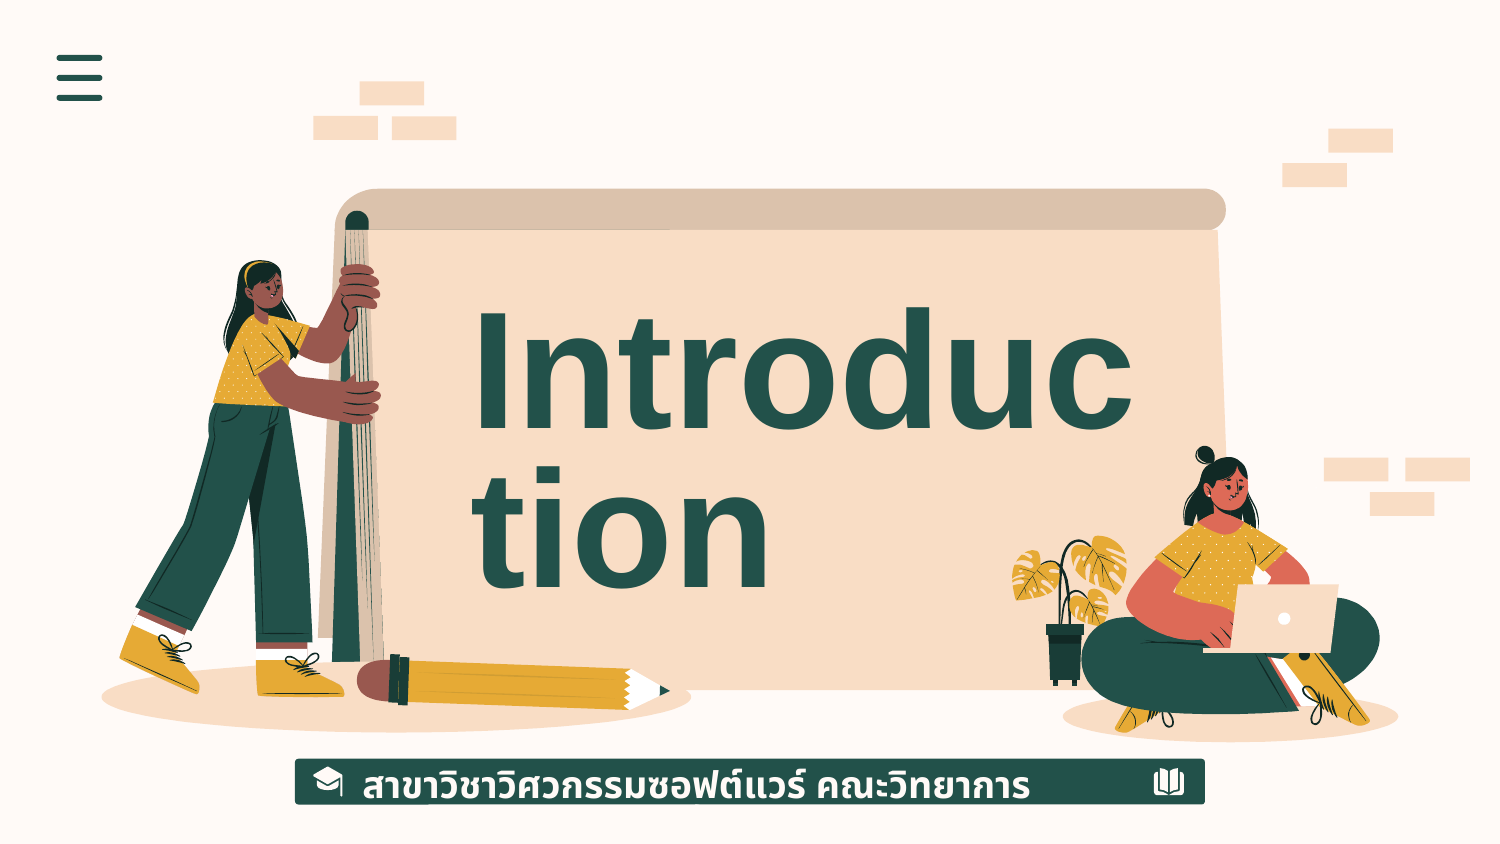

Introduction

สาขาวิชาวิศวกรรมซอฟต์แวร์ คณะวิทยาการสารสนเทศ มหาวิทยาลัยบูรพา